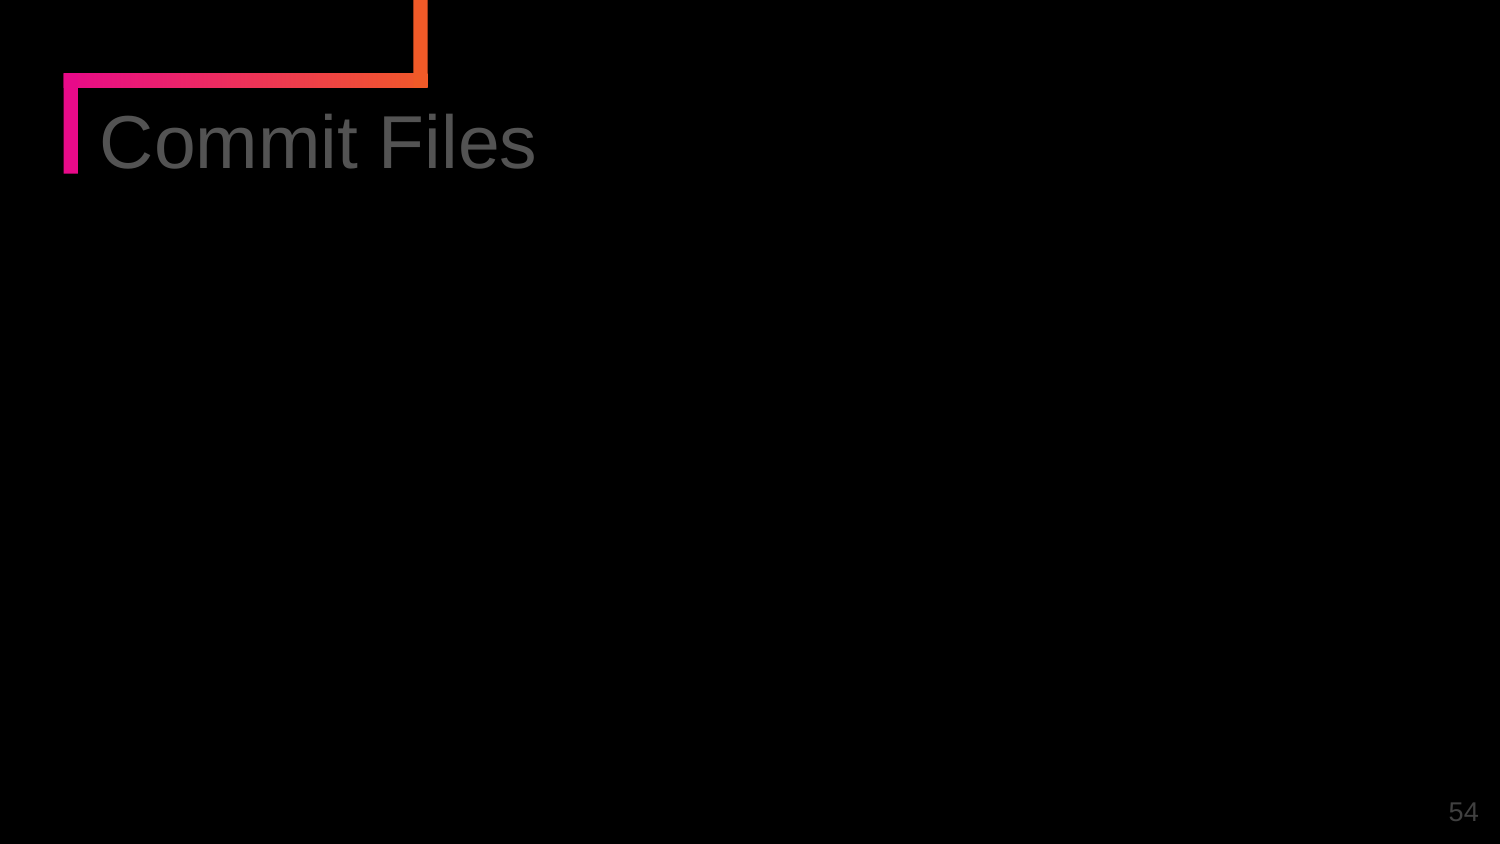

Commit Files
Make a commit

git commit         # Make a new commit with the changes in your staging area. This will open an editor for a commit message.
git commit -m "I love documentation" # Make a new commit with a commit message from the command line
git commit -a # Make a new commit and automatically "add" changes from all known files git commit -am "I still do!"
A combination of the above
git commit --amend # Re-do the commit message of the previous commit (don't do this after pushing!)

We never change "public history“

git reset <file> # Unstage a staged file leaving in working directory without losing any changes.
git reset --soft [commit_hash] # resets the current branch to <commit>. Does not touch the staging area or the working tree at all.

54